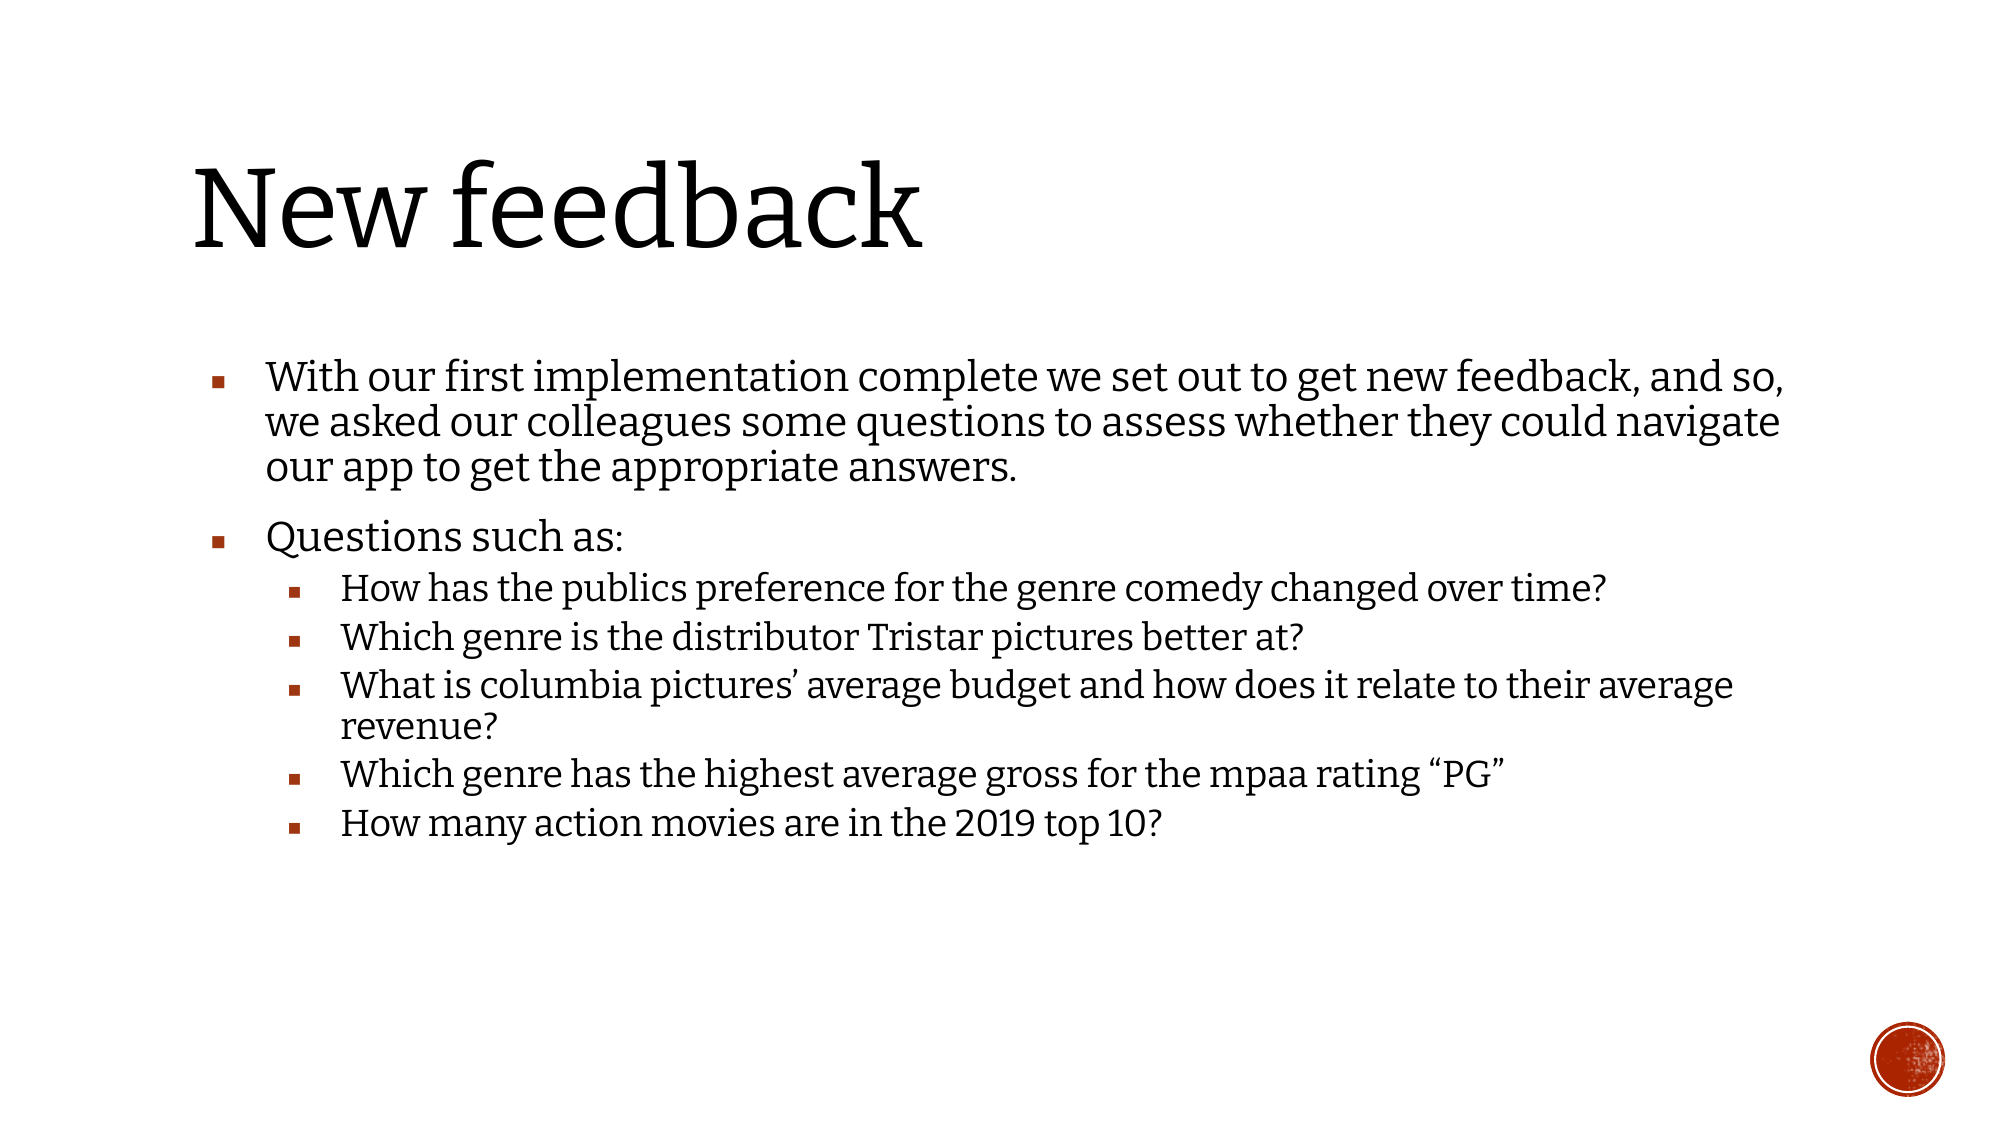

# New feedback
With our first implementation complete we set out to get new feedback, and so, we asked our colleagues some questions to assess whether they could navigate our app to get the appropriate answers.
Questions such as:
How has the publics preference for the genre comedy changed over time?
Which genre is the distributor Tristar pictures better at?
What is columbia pictures’ average budget and how does it relate to their average revenue?
Which genre has the highest average gross for the mpaa rating “PG”
How many action movies are in the 2019 top 10?